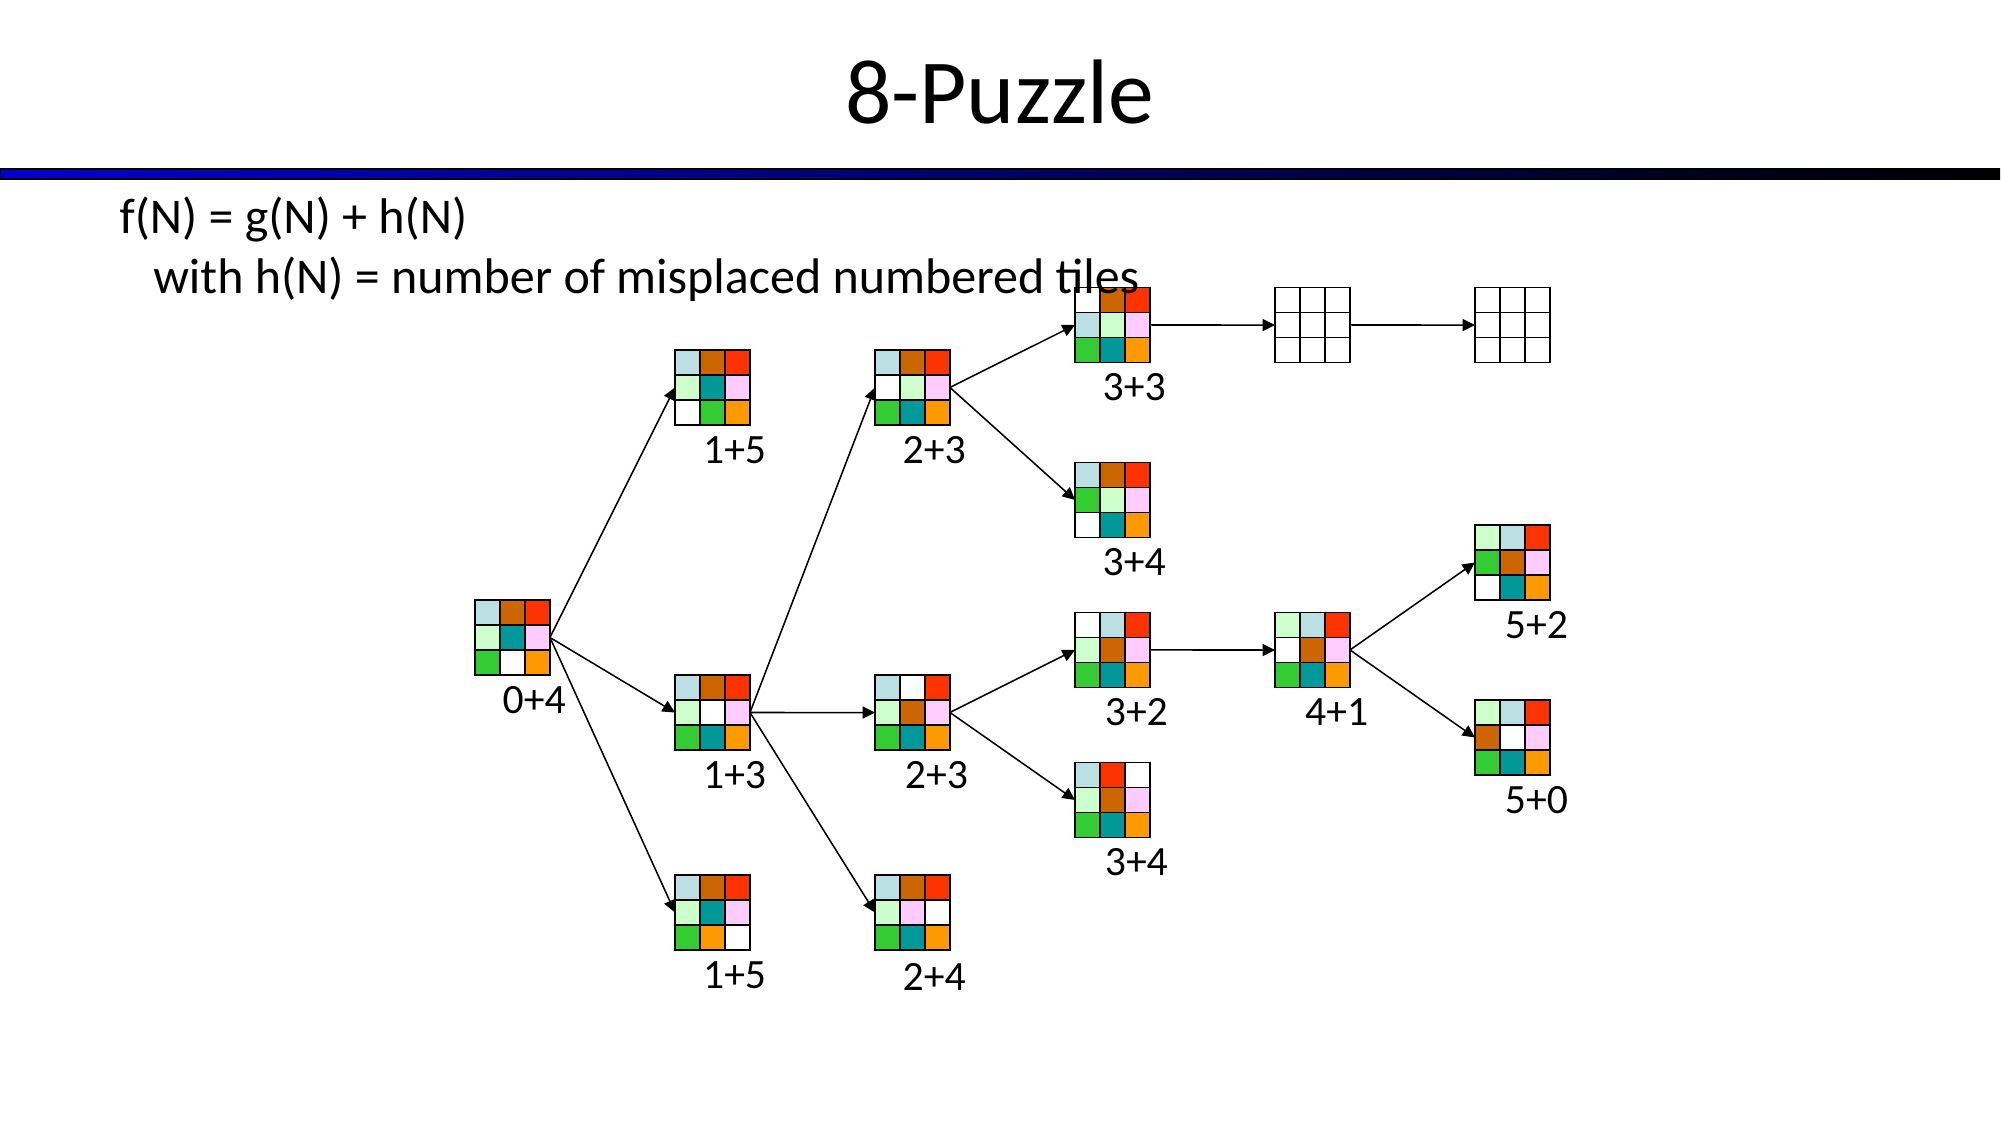

8-Puzzle
f(N) = g(N) + h(N)
   with h(N) = number of misplaced numbered tiles

3+3

3+4

1+5

1+3

1+5

2+3

2+3

2+4

5+2
5+0

0+4

3+2

3+4

4+1